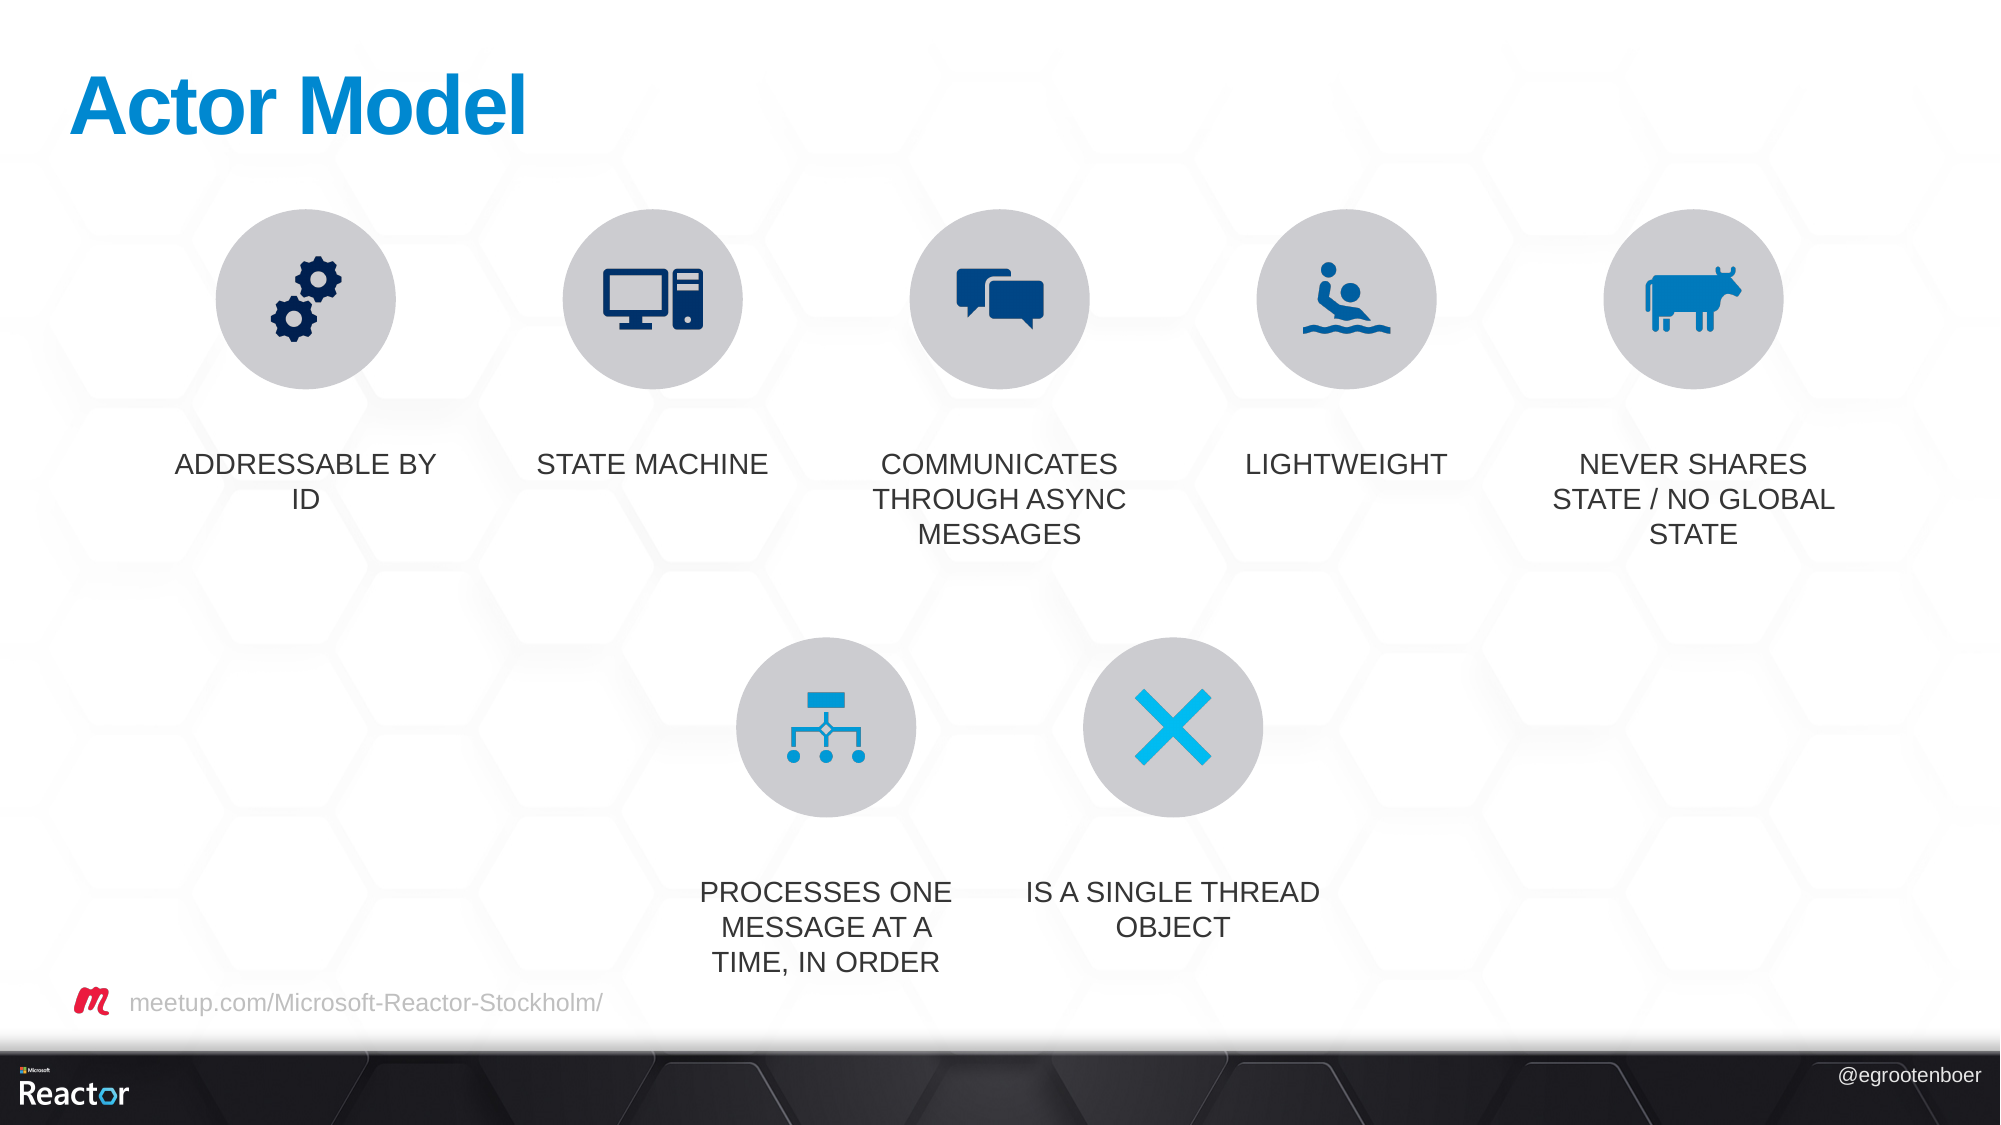

# Actor Model
Addressable by ID
State machine
Communicates through async messages
Lightweight
Never shares state / no global state
Processes one message at a time, in order
Is a single thread object